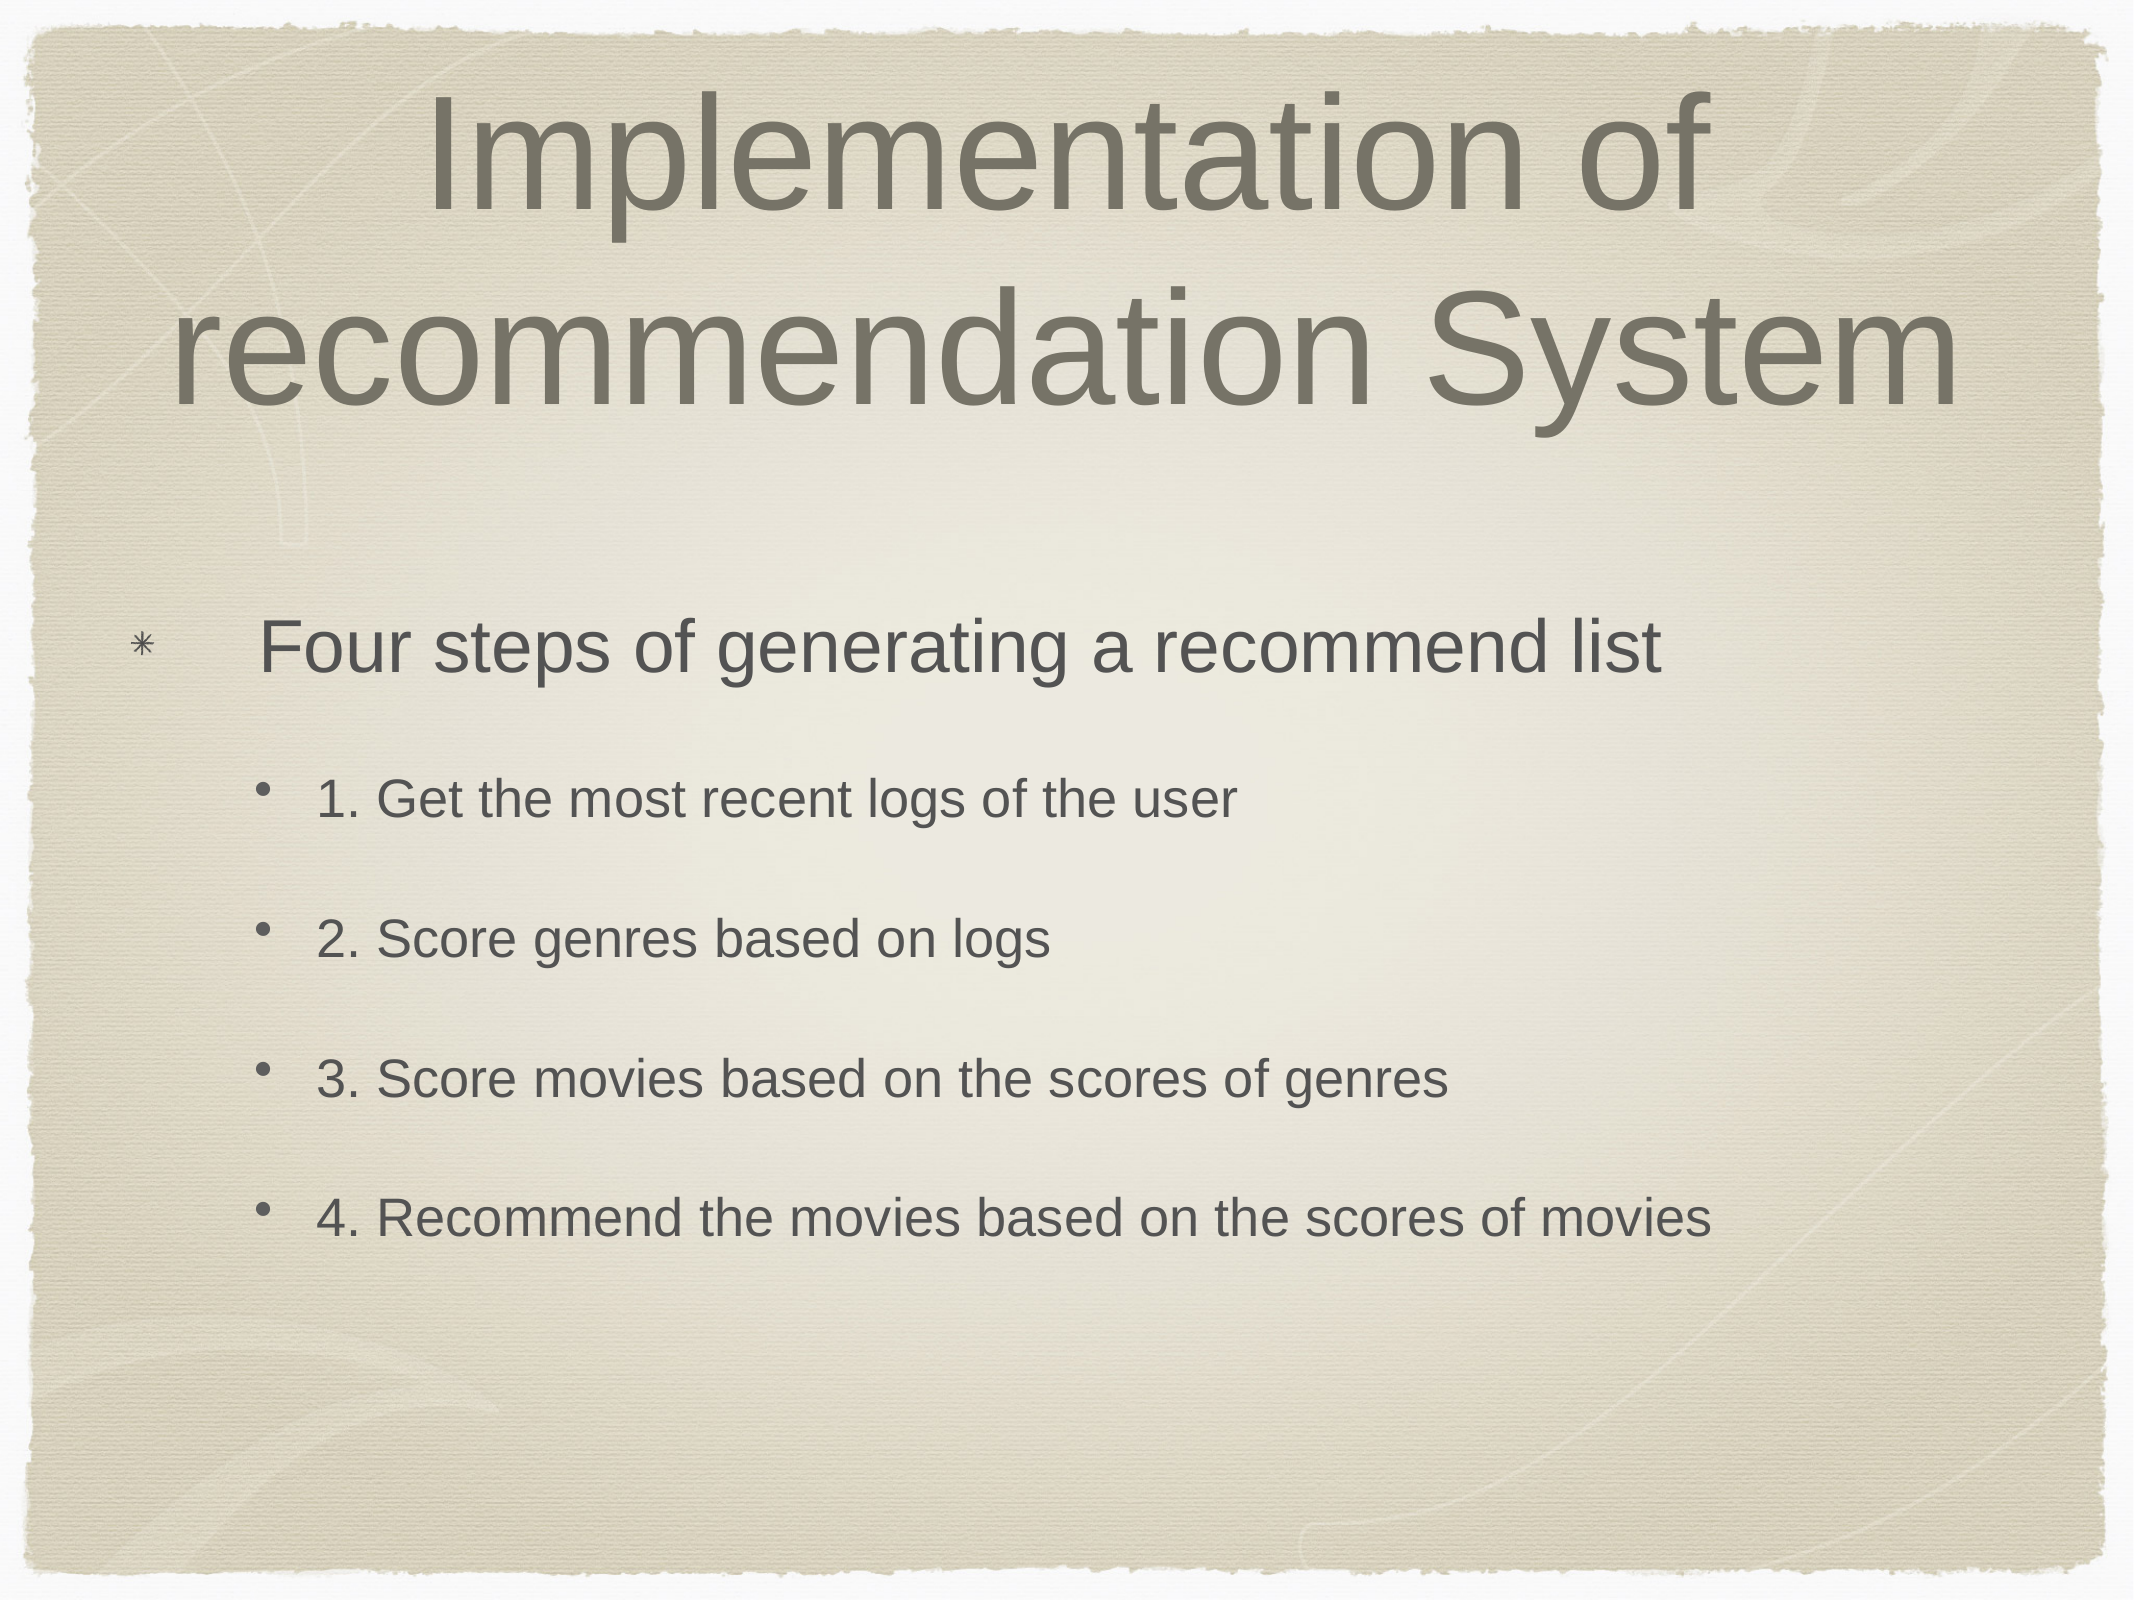

# Implementation of recommendation System
Four steps of generating a recommend list
1. Get the most recent logs of the user
2. Score genres based on logs
3. Score movies based on the scores of genres
4. Recommend the movies based on the scores of movies